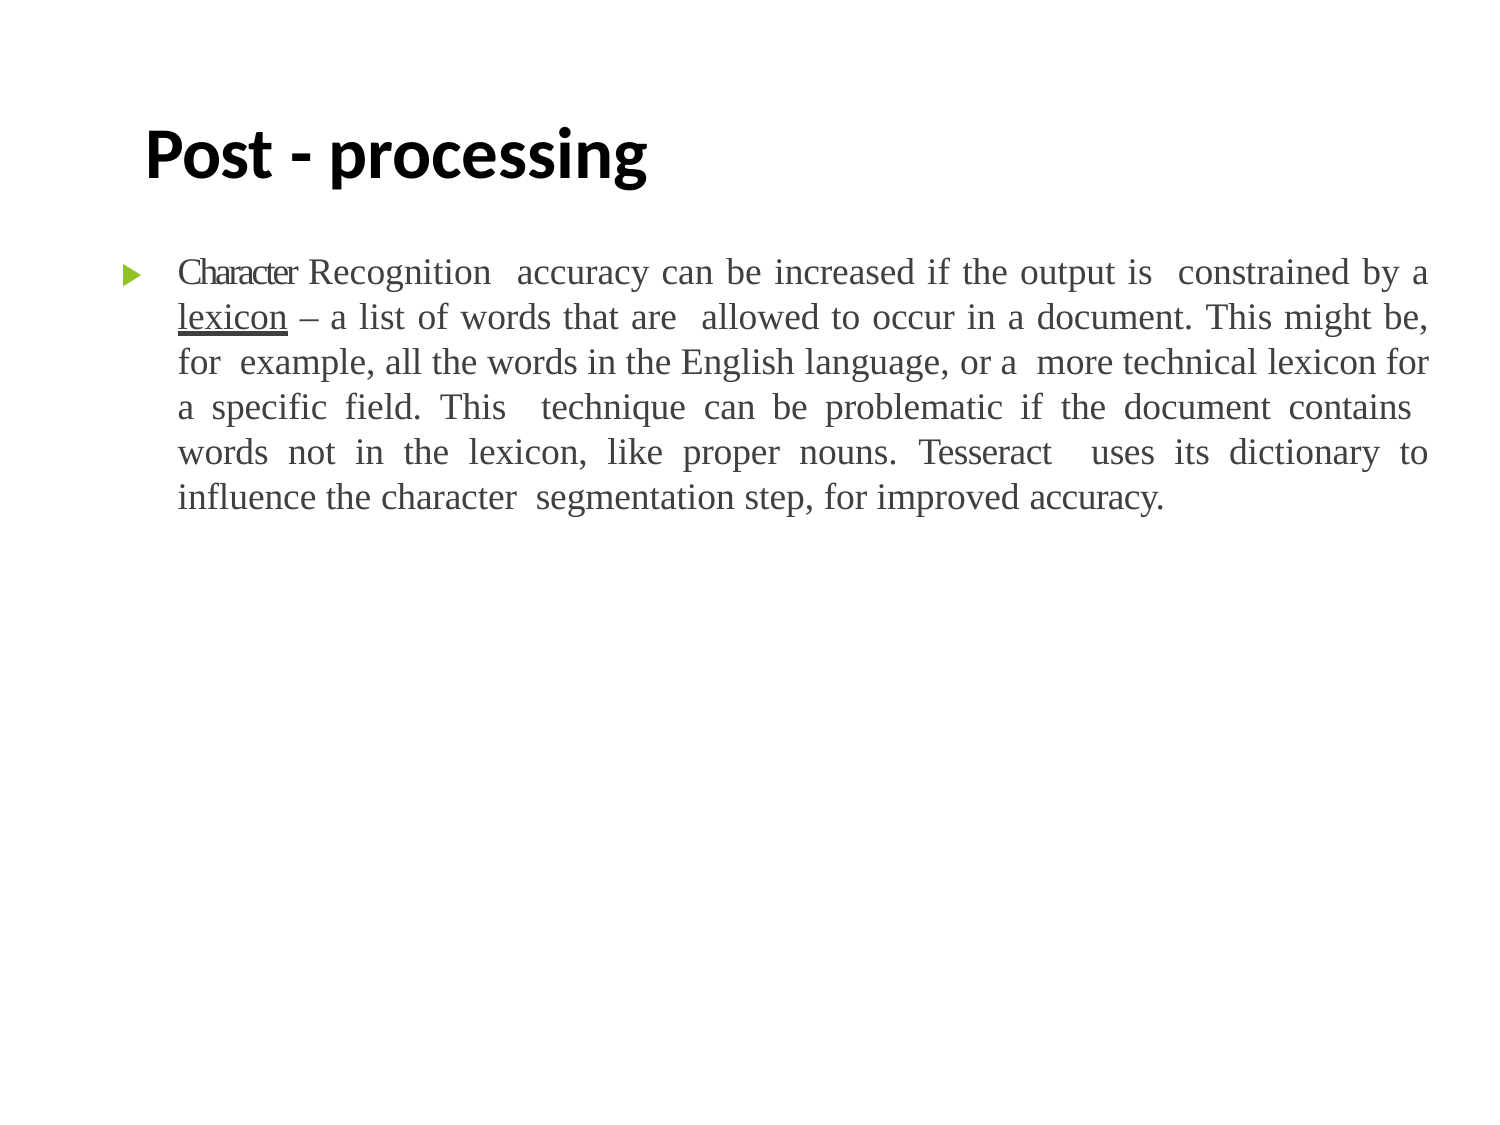

# Post - processing
▶	Character Recognition  accuracy can be increased if the output is  constrained by a lexicon – a list of words that are  allowed to occur in a document. This might be, for  example, all the words in the English language, or a  more technical lexicon for a specific field. This  technique can be problematic if the document contains  words not in the lexicon, like proper nouns. Tesseract  uses its dictionary to influence the character  segmentation step, for improved accuracy.